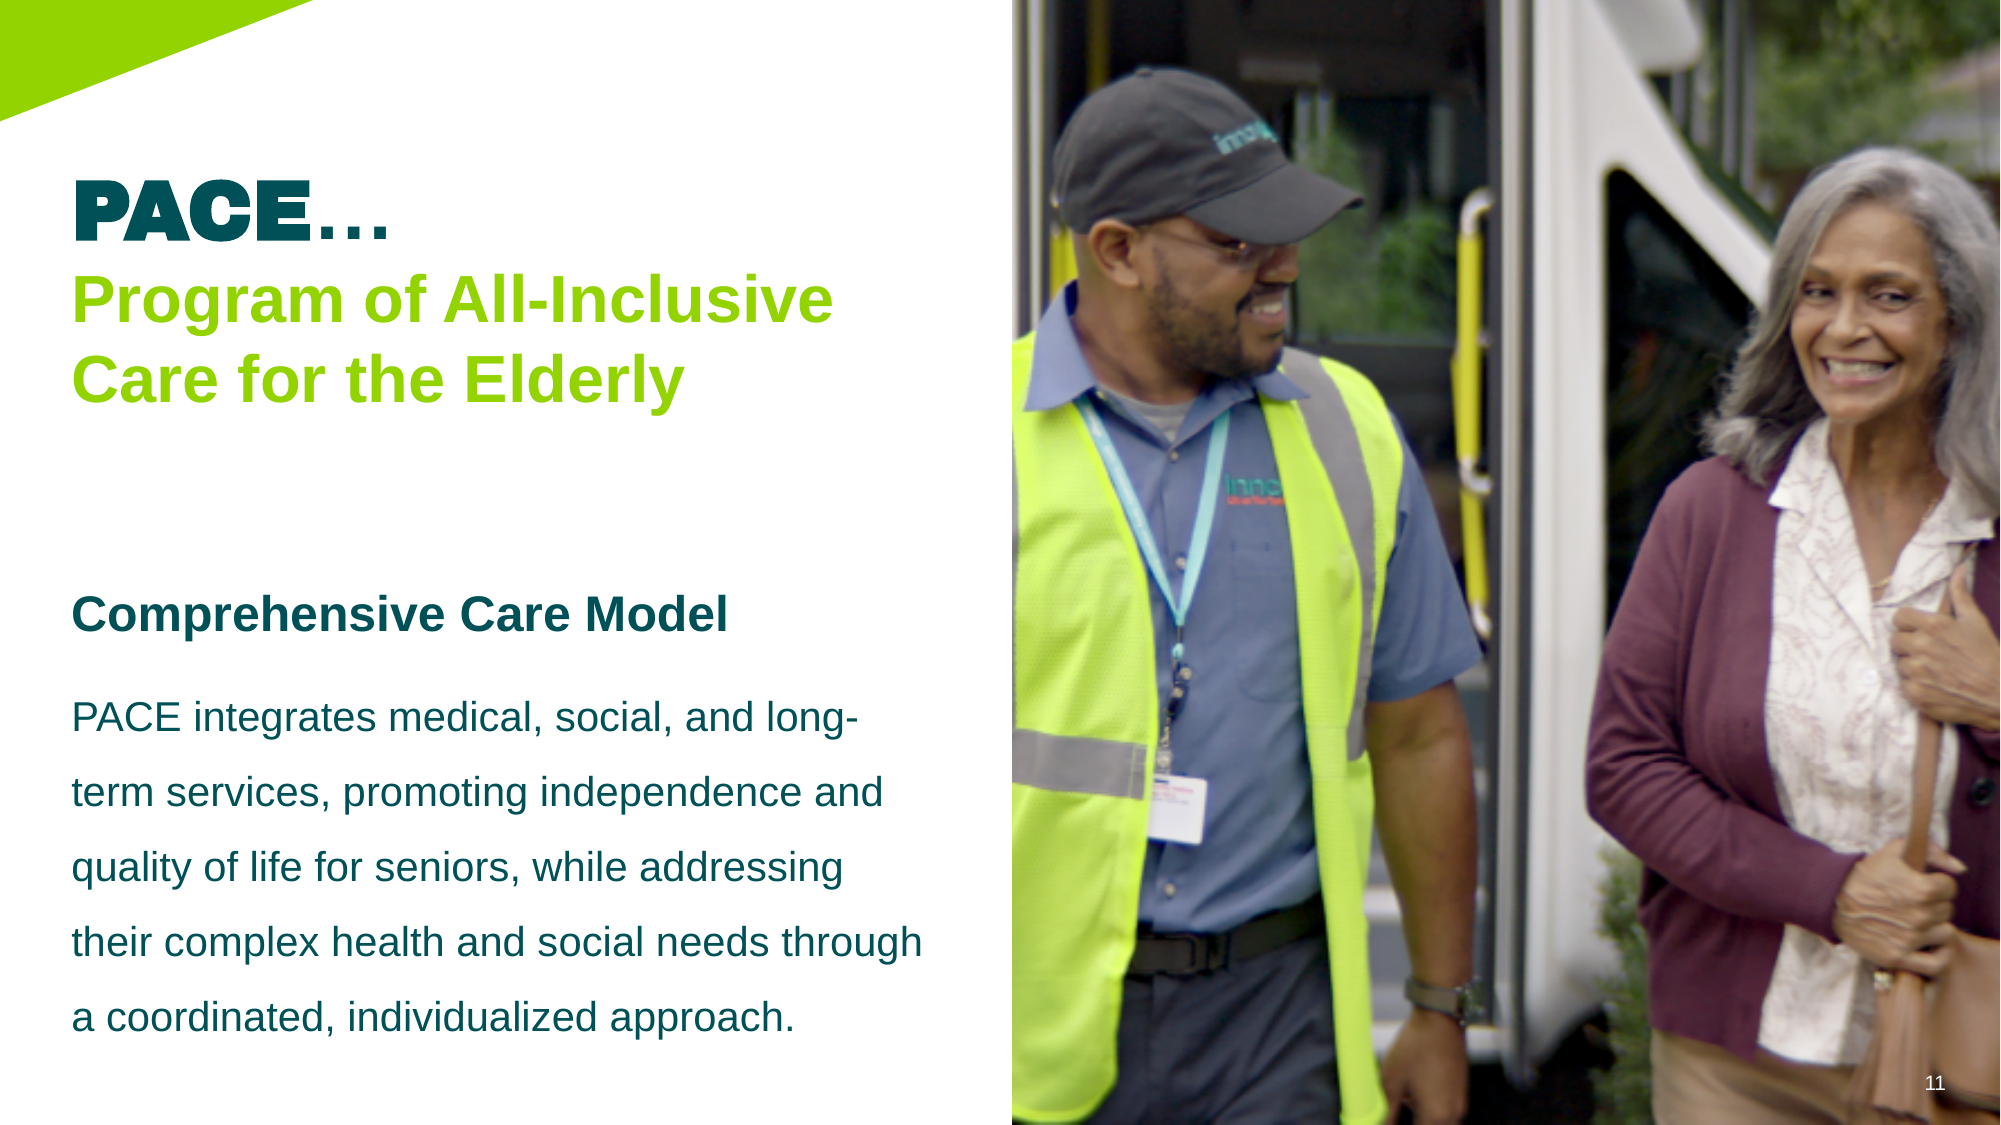

# PACE… Program of All-Inclusive Care for the Elderly
Comprehensive Care Model
PACE integrates medical, social, and long-term services, promoting independence and quality of life for seniors, while addressing their complex health and social needs through a coordinated, individualized approach.
11